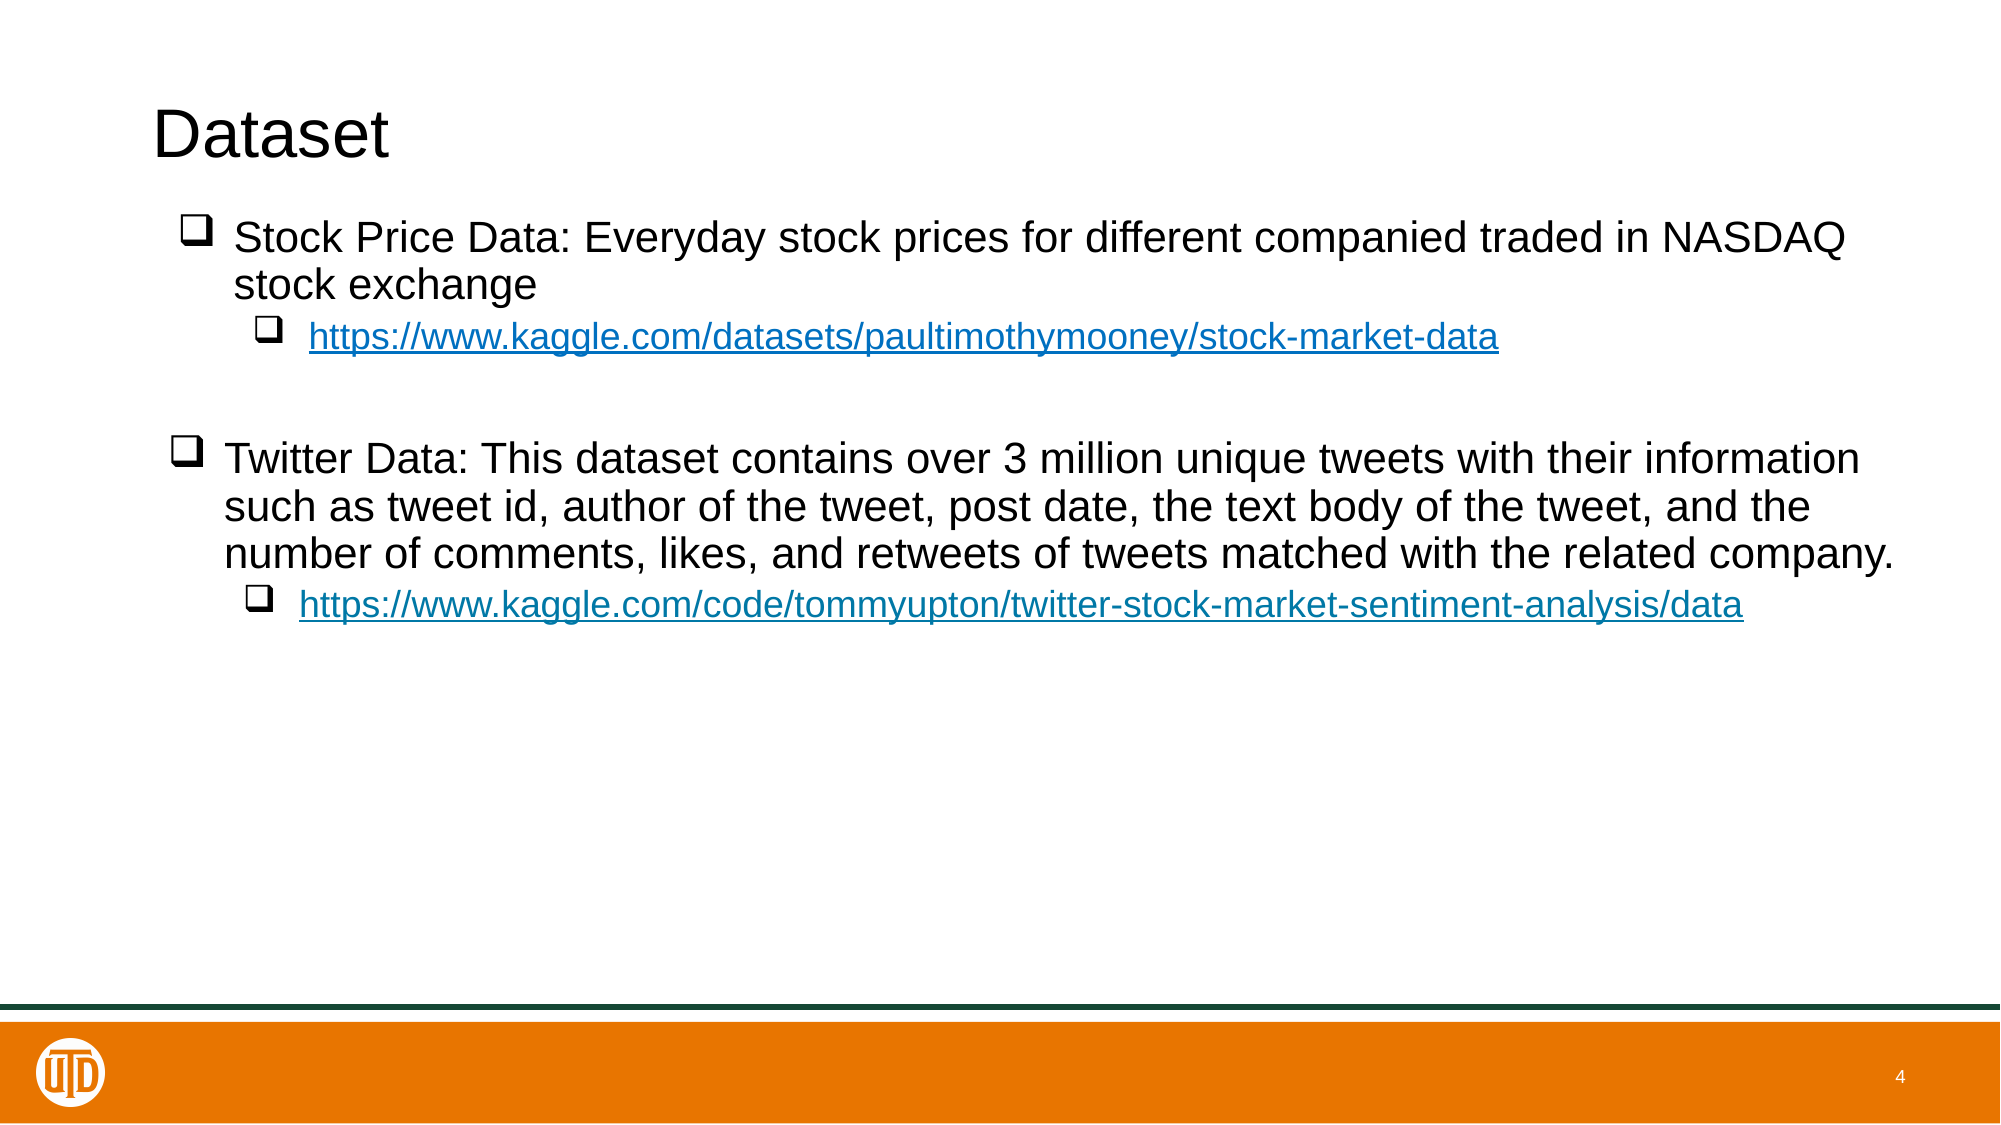

# Dataset
Stock Price Data: Everyday stock prices for different companied traded in NASDAQ stock exchange
https://www.kaggle.com/datasets/paultimothymooney/stock-market-data

Twitter Data: This dataset contains over 3 million unique tweets with their information such as tweet id, author of the tweet, post date, the text body of the tweet, and the number of comments, likes, and retweets of tweets matched with the related company.
https://www.kaggle.com/code/tommyupton/twitter-stock-market-sentiment-analysis/data

4